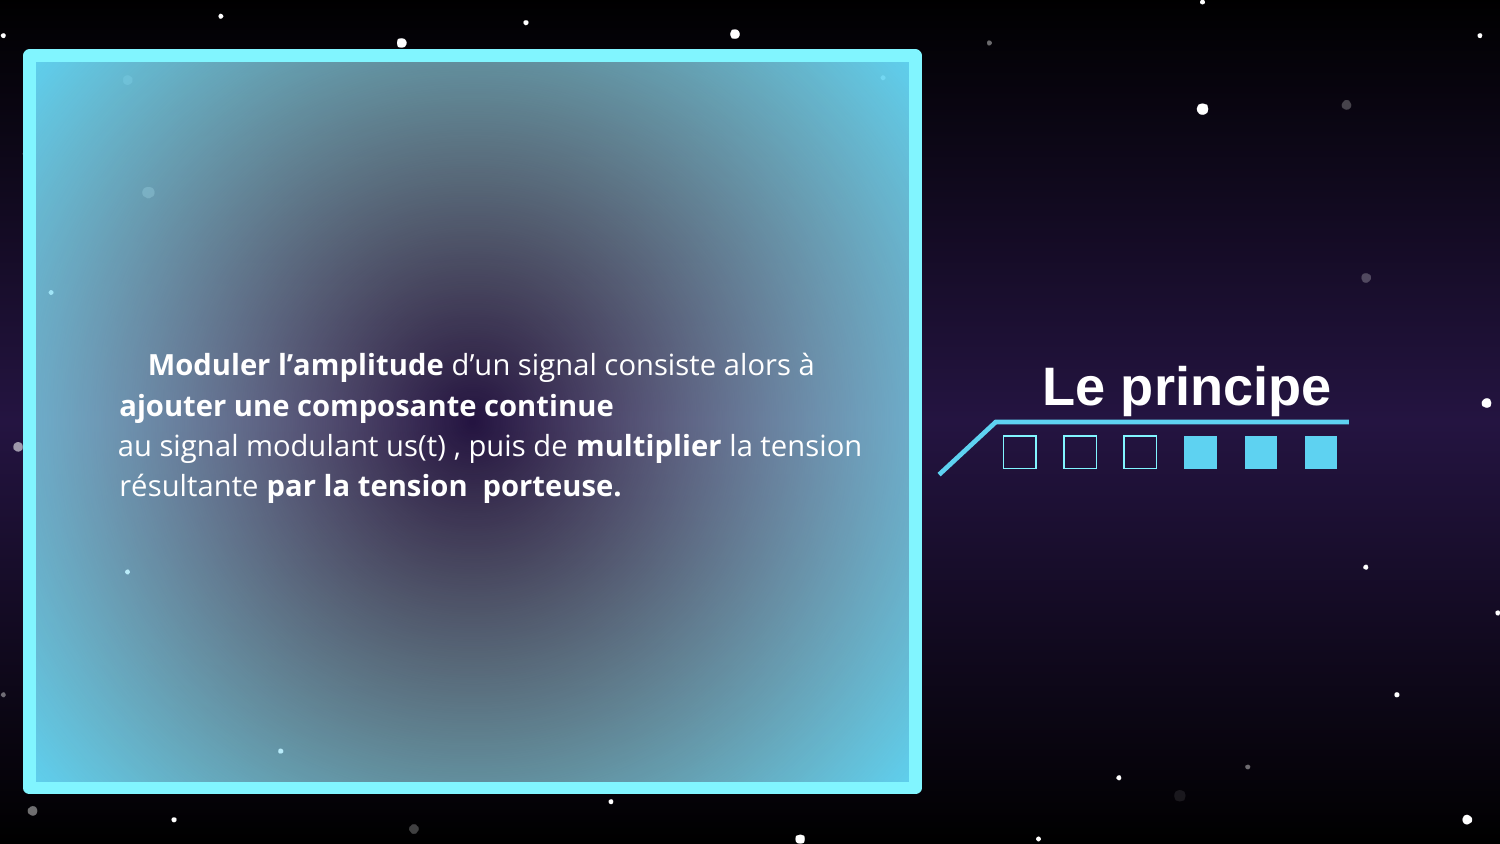

Moduler l’amplitude d’un signal consiste alors à ajouter une composante continue
       au signal modulant us(t) , puis de multiplier la tension résultante par la tension  porteuse.
# Le principe